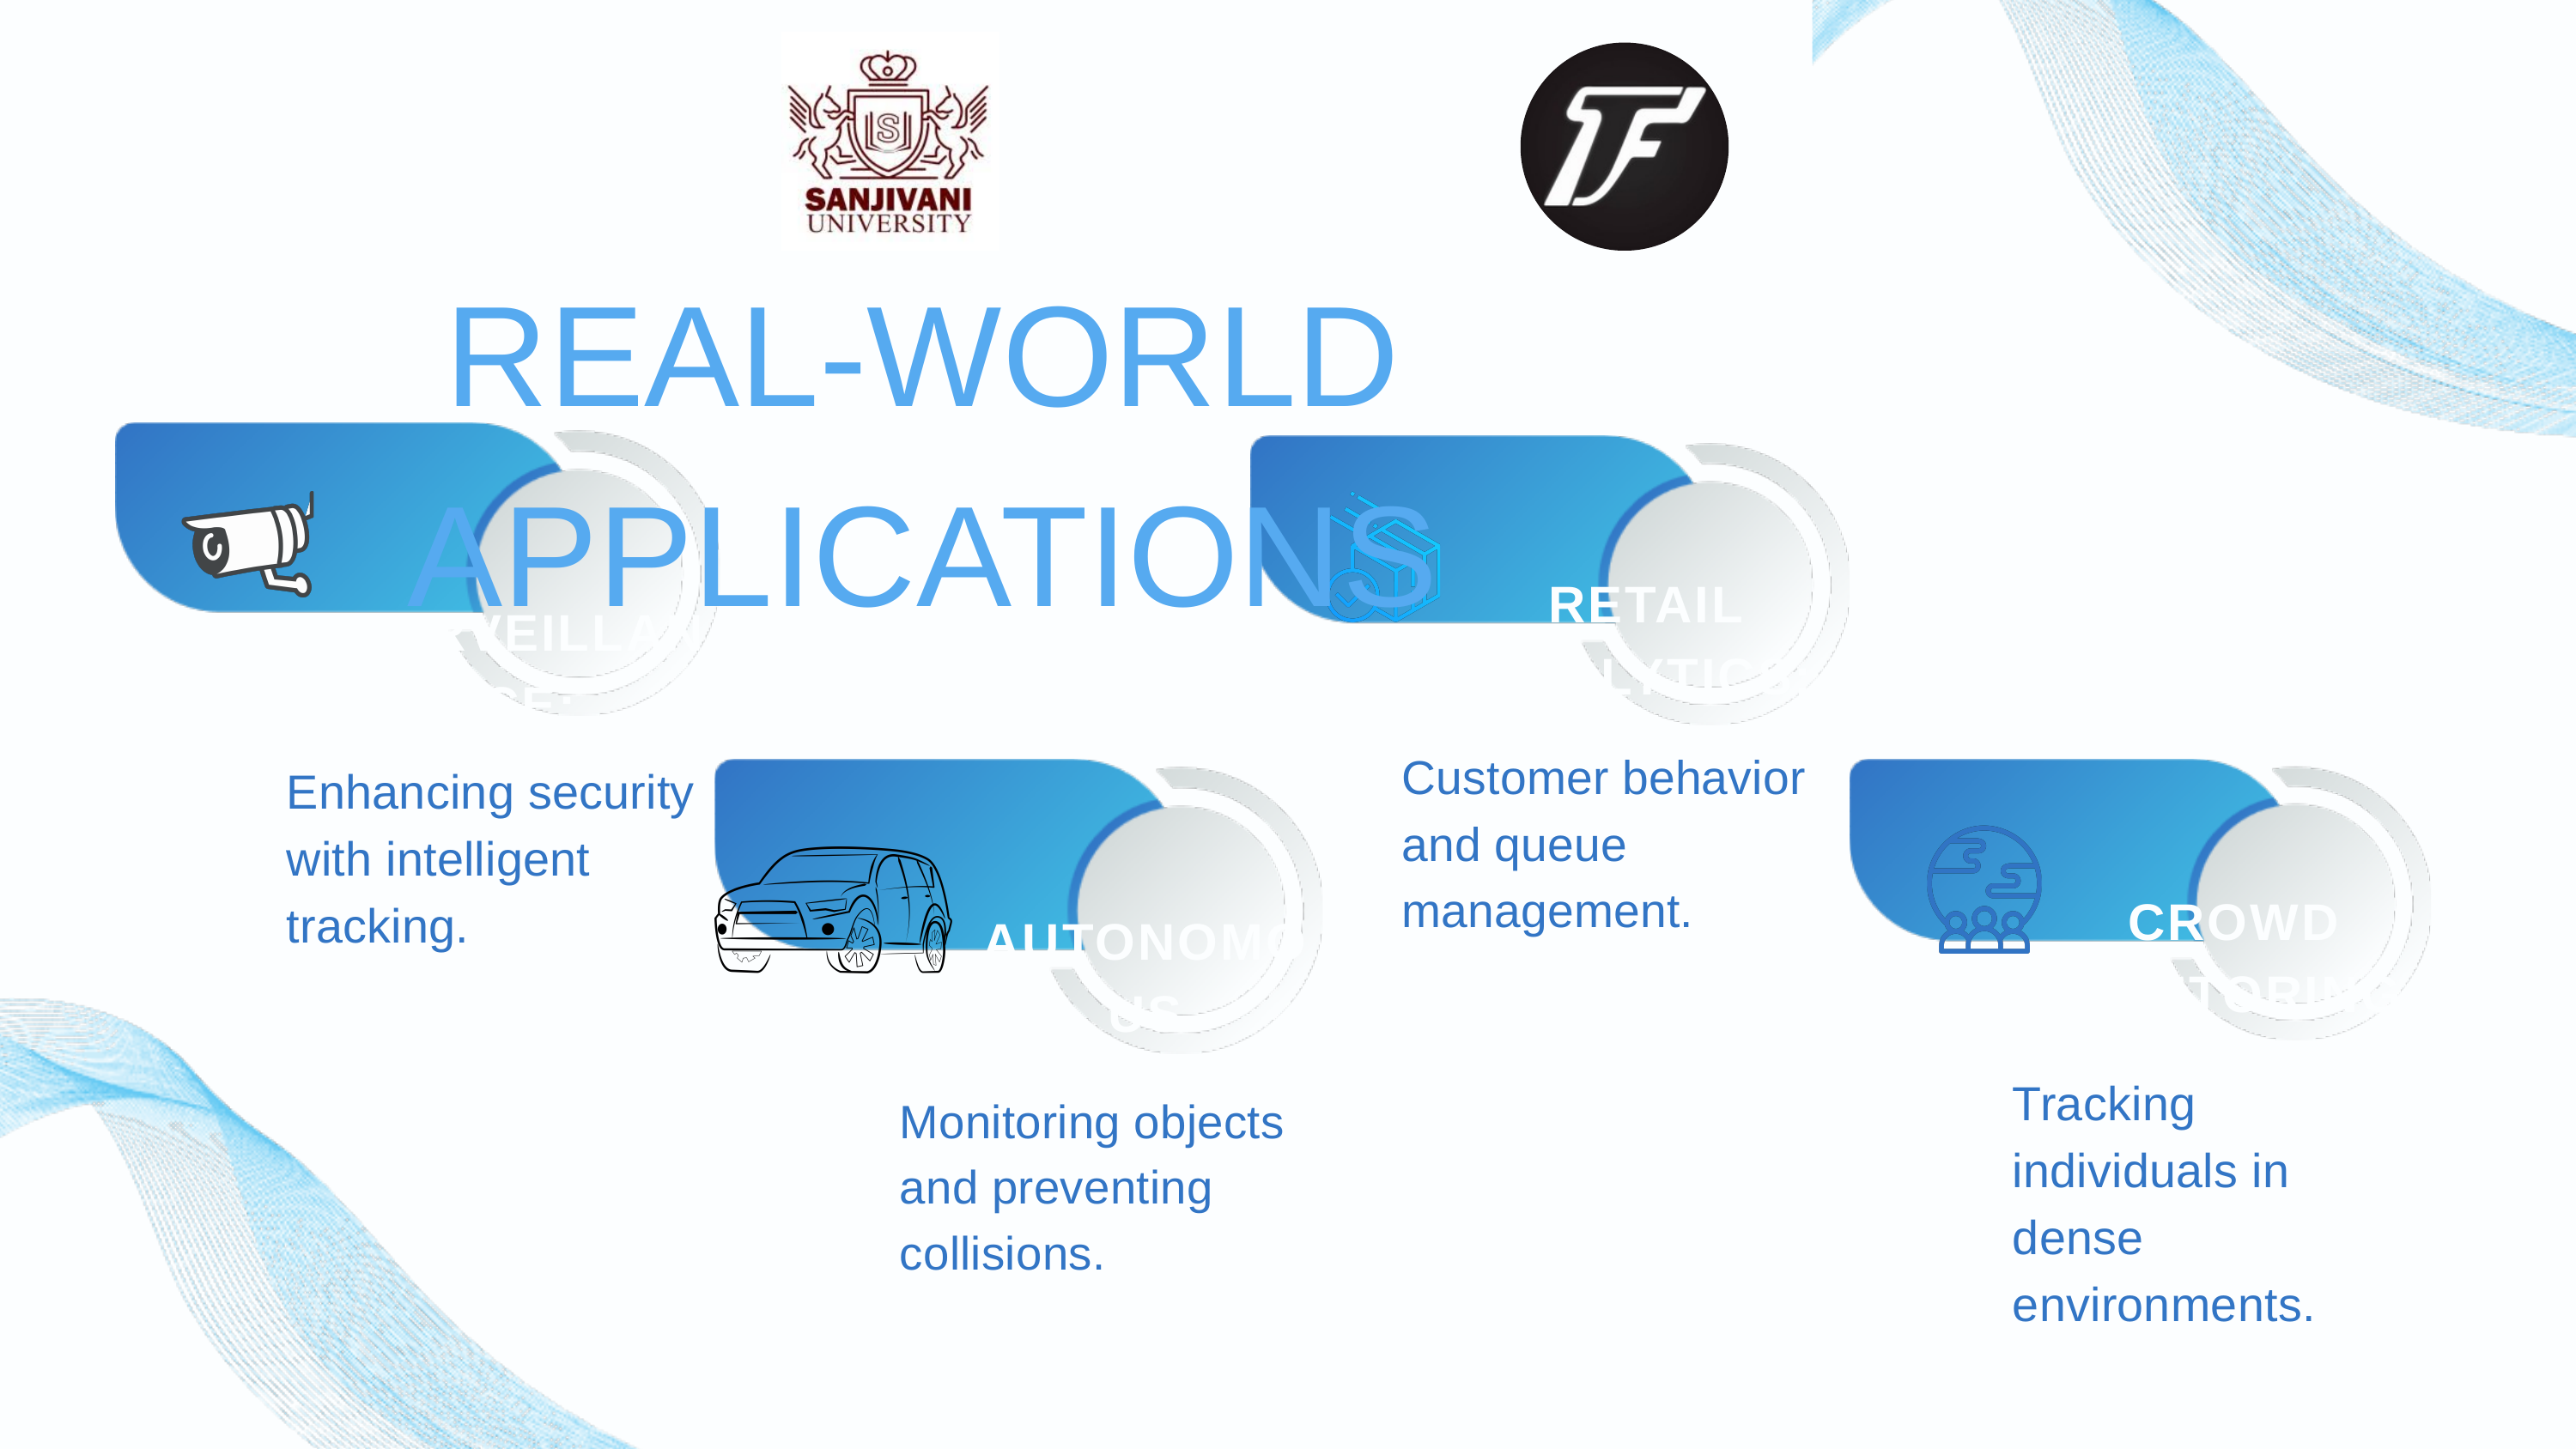

REAL-WORLD APPLICATIONS

RETAIL ANALYTICS:
SURVEILLANCE:
Customer behavior and queue management.

Enhancing security with intelligent tracking.

CROWD MONITORING:
AUTONOMOUS VEHICLES:

Tracking individuals in dense environments.

Monitoring objects and preventing collisions.